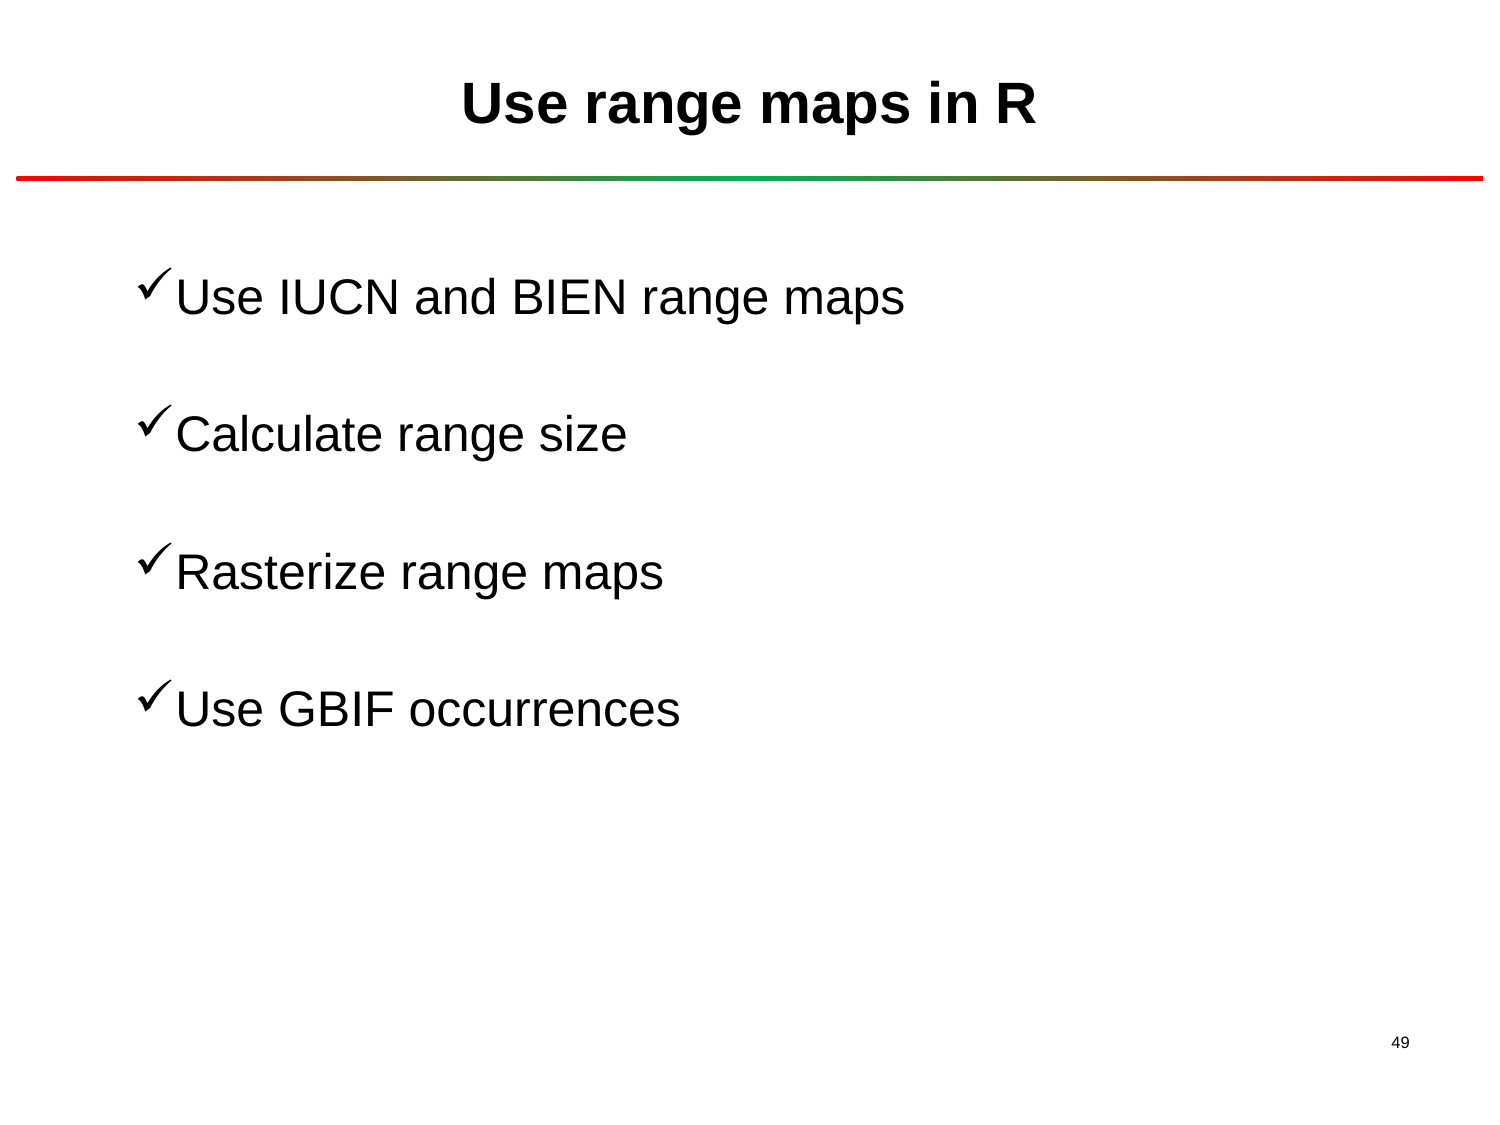

# Use range maps in R
Use IUCN and BIEN range maps
Calculate range size
Rasterize range maps
Use GBIF occurrences
49